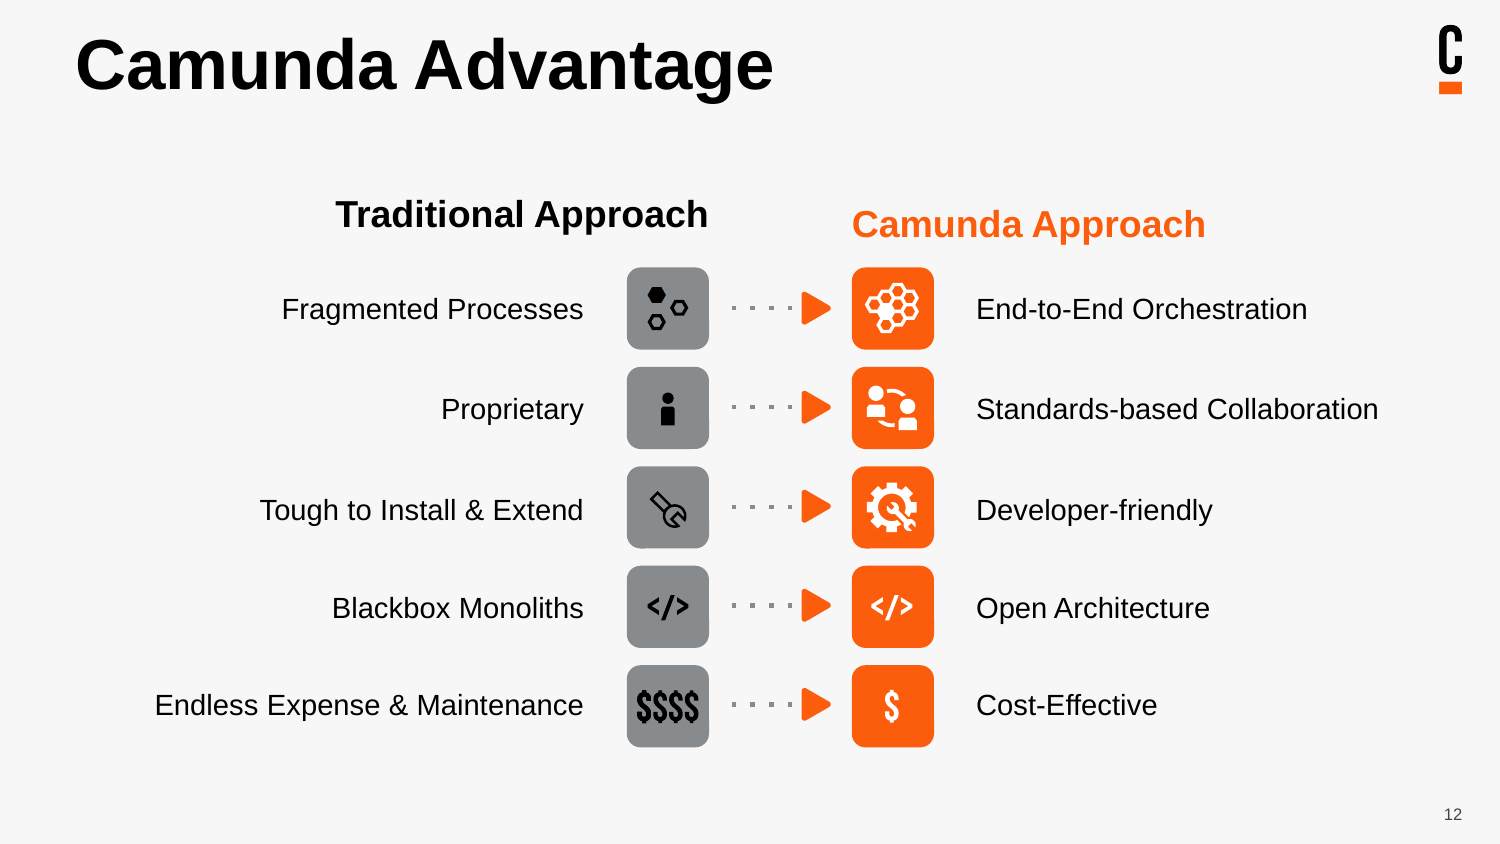

# Camunda Advantage
Traditional Approach
Camunda Approach

Fragmented Processes
End-to-End Orchestration

Proprietary
Standards-based Collaboration

Tough to Install & Extend
Developer-friendly

Blackbox Monoliths
Open Architecture

Endless Expense & Maintenance
Cost-Effective

12